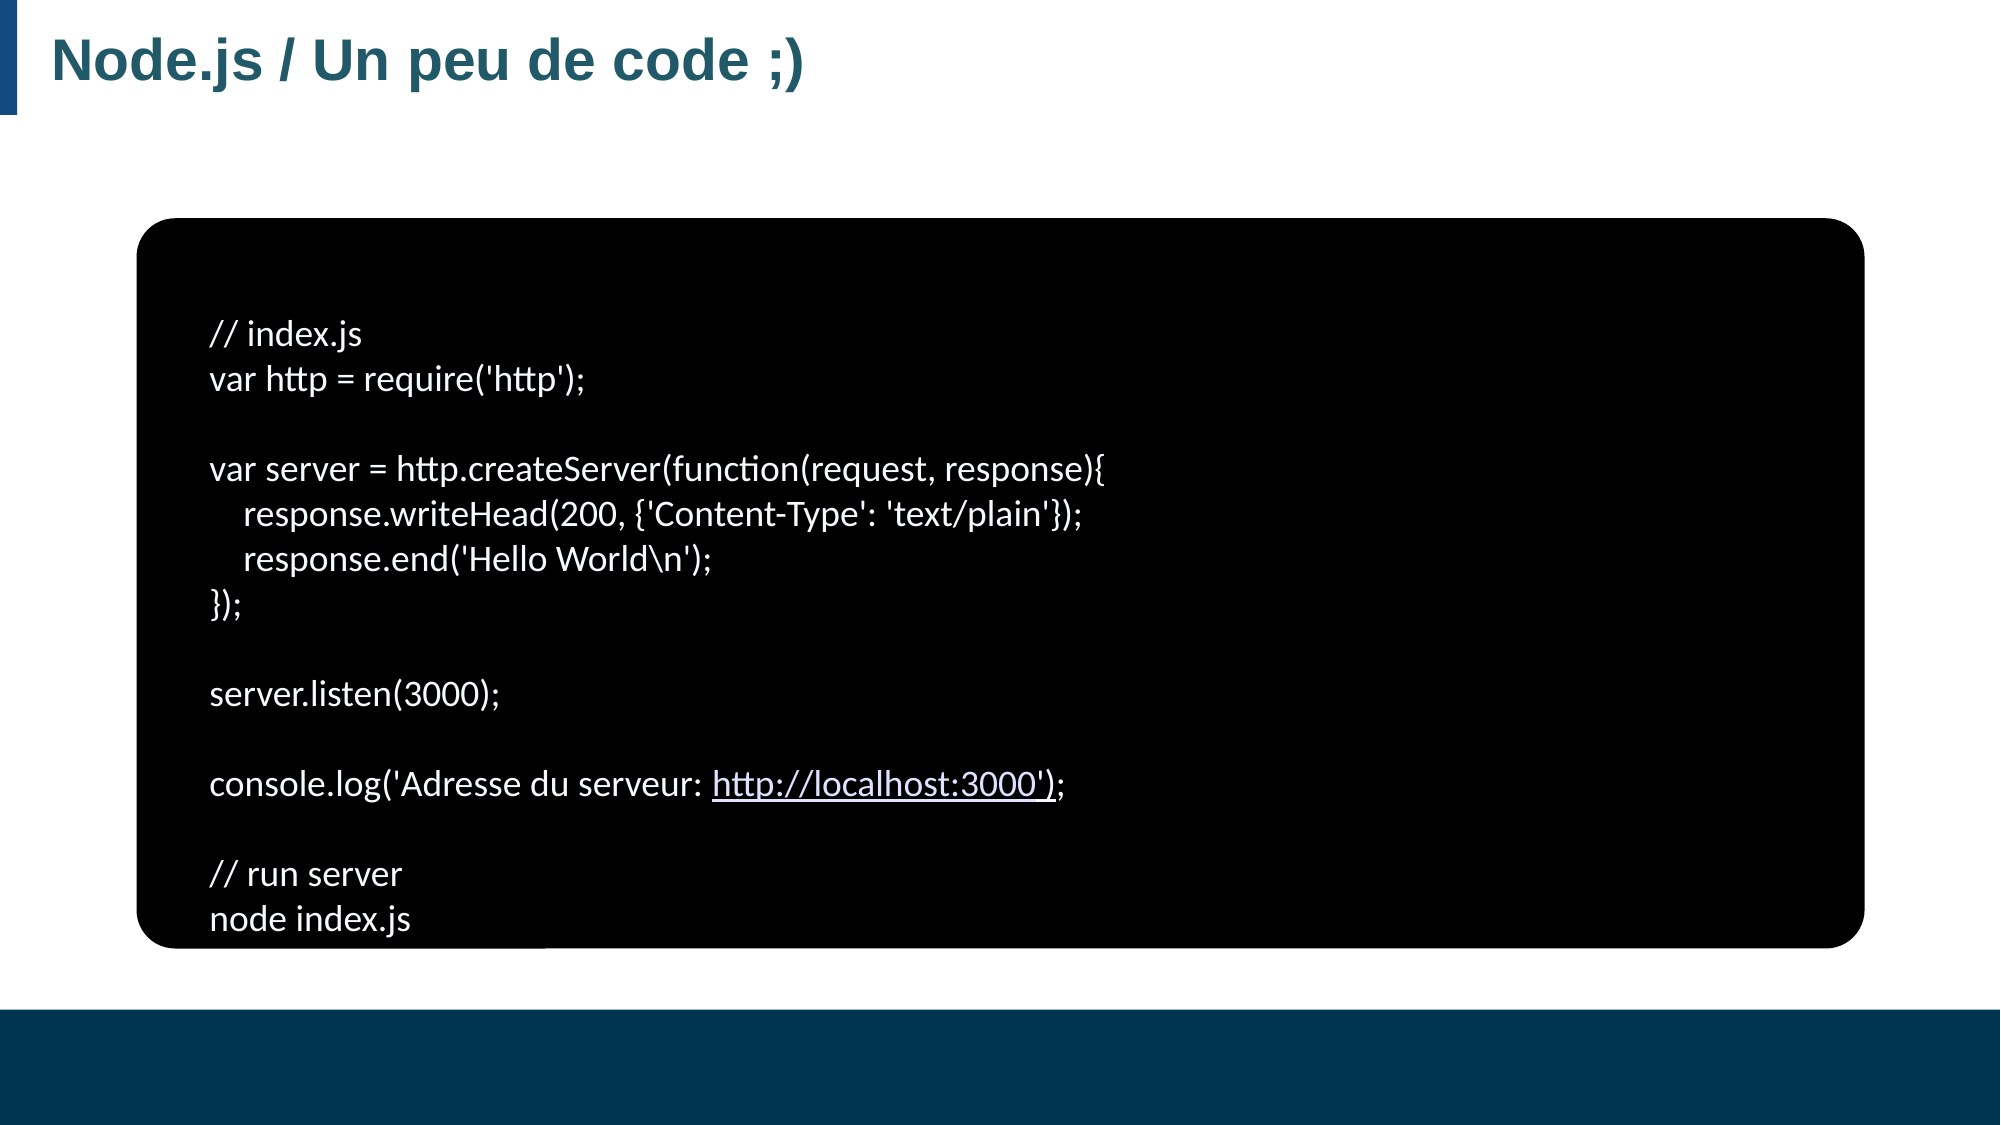

# Node.js / Un peu de code ;)

// index.js
var http = require('http');

var server = http.createServer(function(request, response){
    response.writeHead(200, {'Content-Type': 'text/plain'});
    response.end('Hello World\n');
});

server.listen(3000);

console.log('Adresse du serveur: http://localhost:3000');

// run server
node index.js